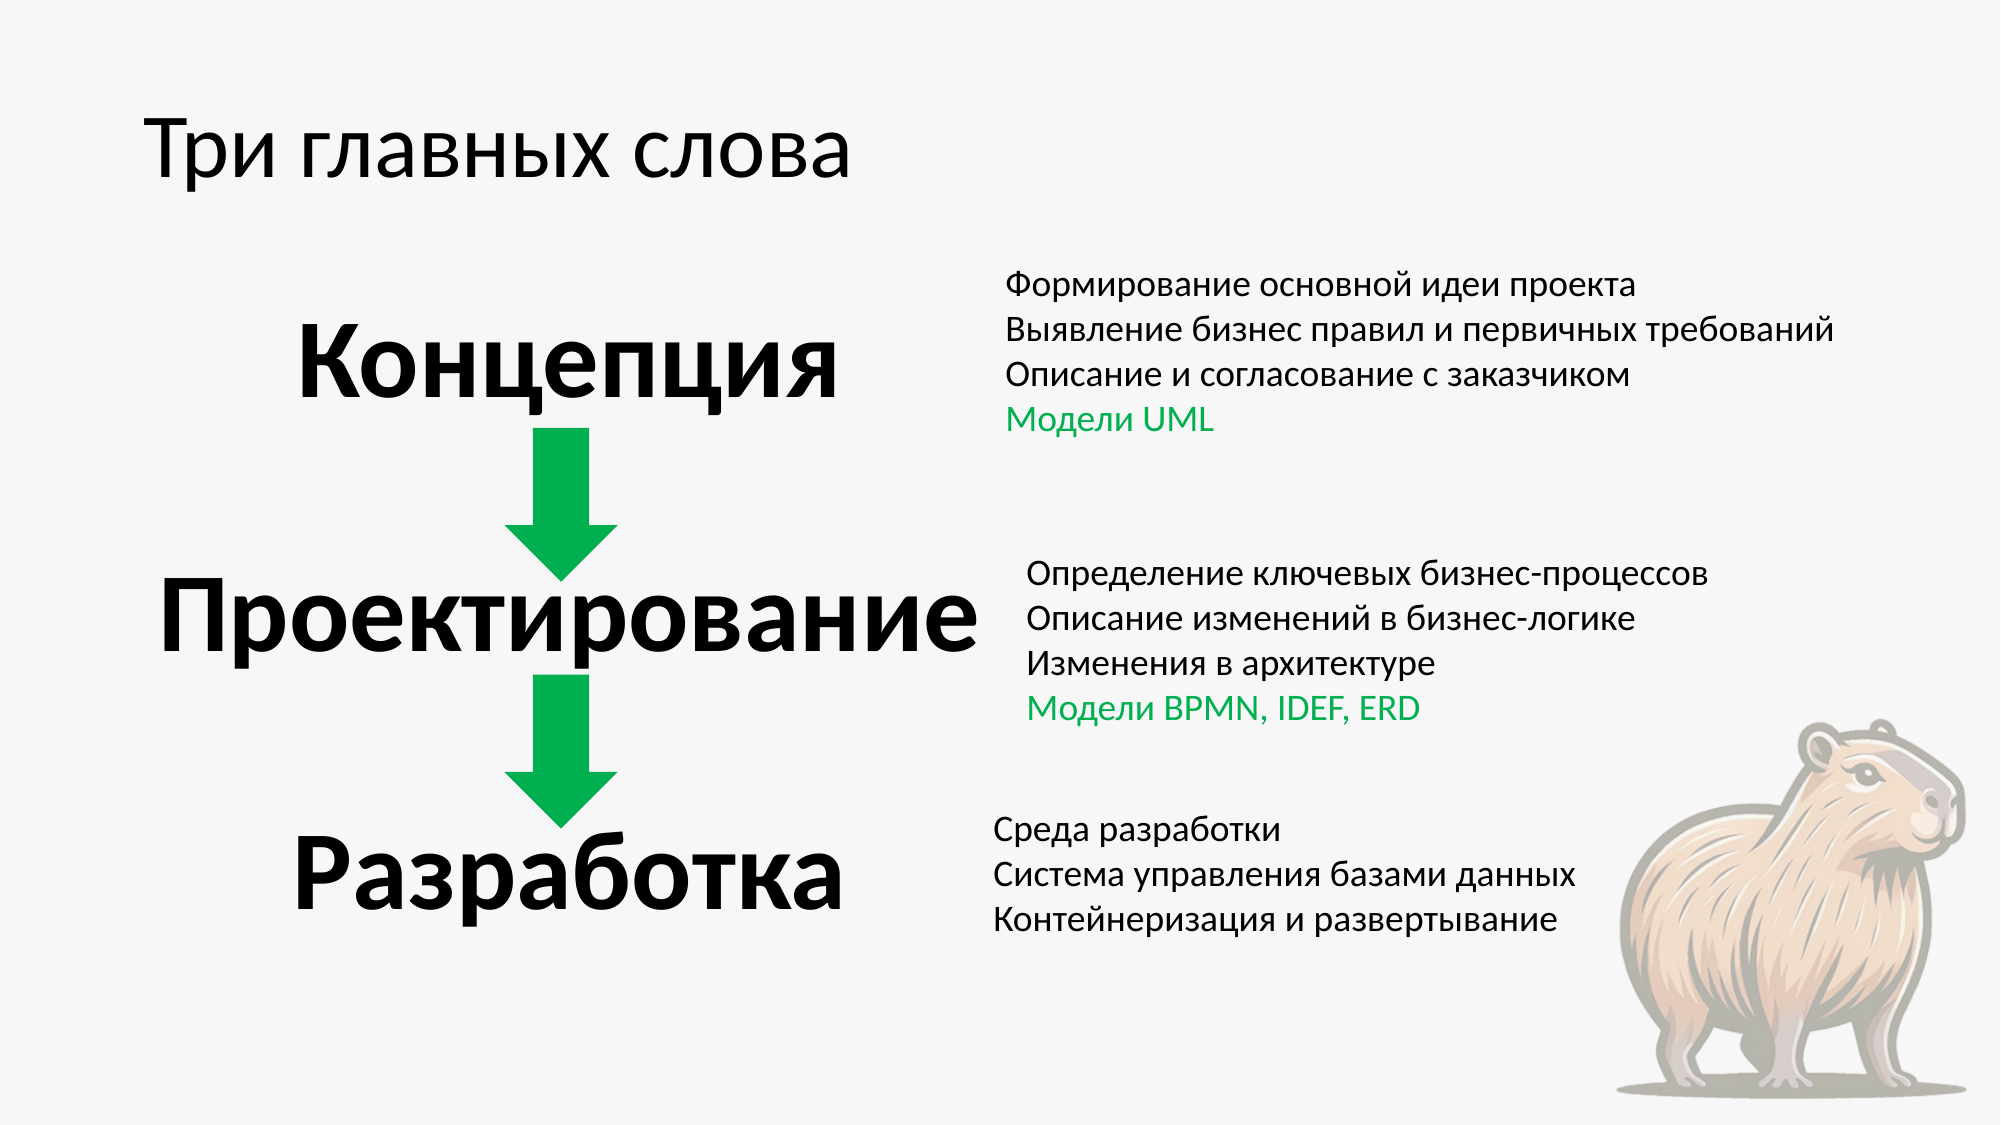

# Три главных слова
Формирование основной идеи проекта
Выявление бизнес правил и первичных требований
Описание и согласование с заказчиком
Модели UML
Концепция

Проектирование
Определение ключевых бизнес-процессов
Описание изменений в бизнес-логике
Изменения в архитектуре
Модели BPMN, IDEF, ERD

Разработка
Среда разработки
Система управления базами данных
Контейнеризация и развертывание